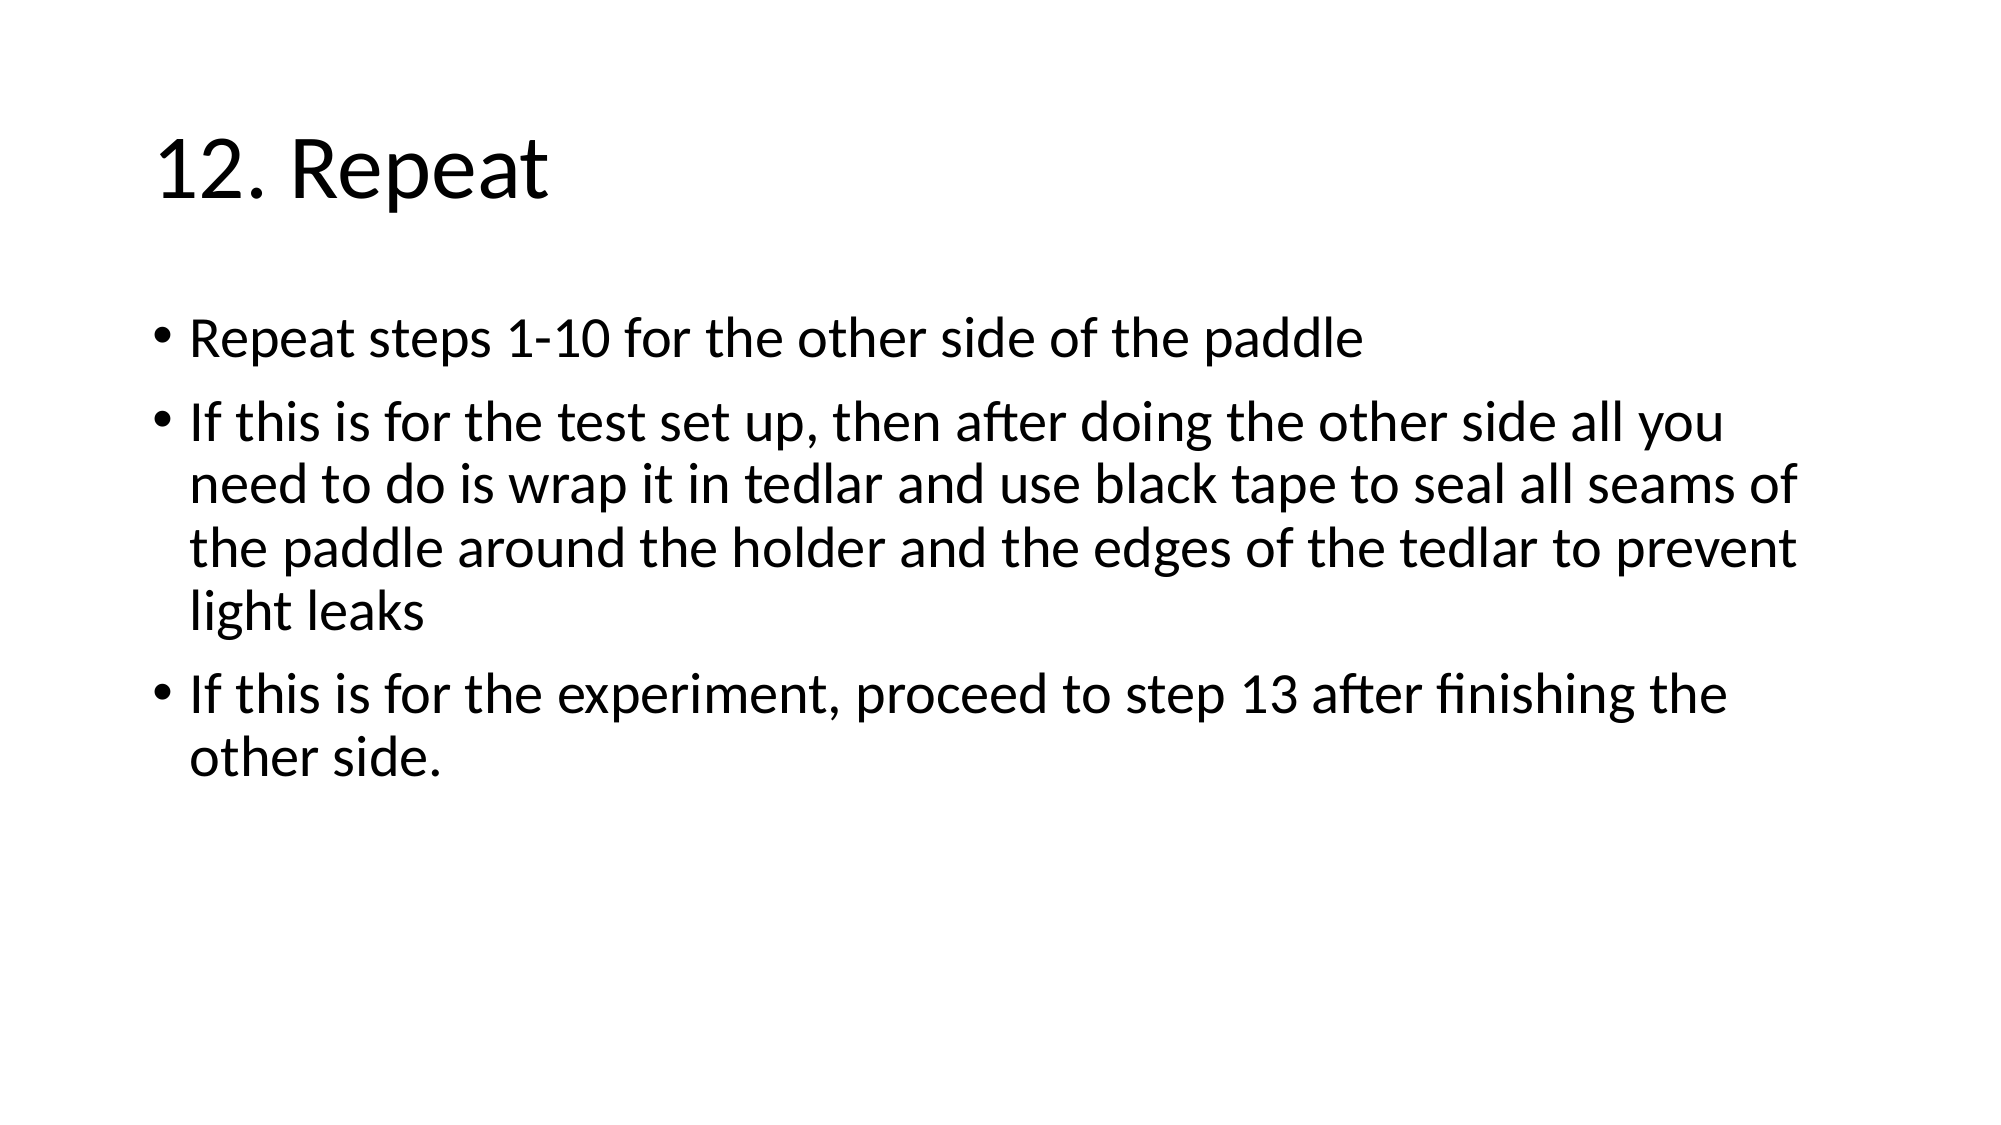

# 12. Repeat
Repeat steps 1-10 for the other side of the paddle
If this is for the test set up, then after doing the other side all you need to do is wrap it in tedlar and use black tape to seal all seams of the paddle around the holder and the edges of the tedlar to prevent light leaks
If this is for the experiment, proceed to step 13 after finishing the other side.